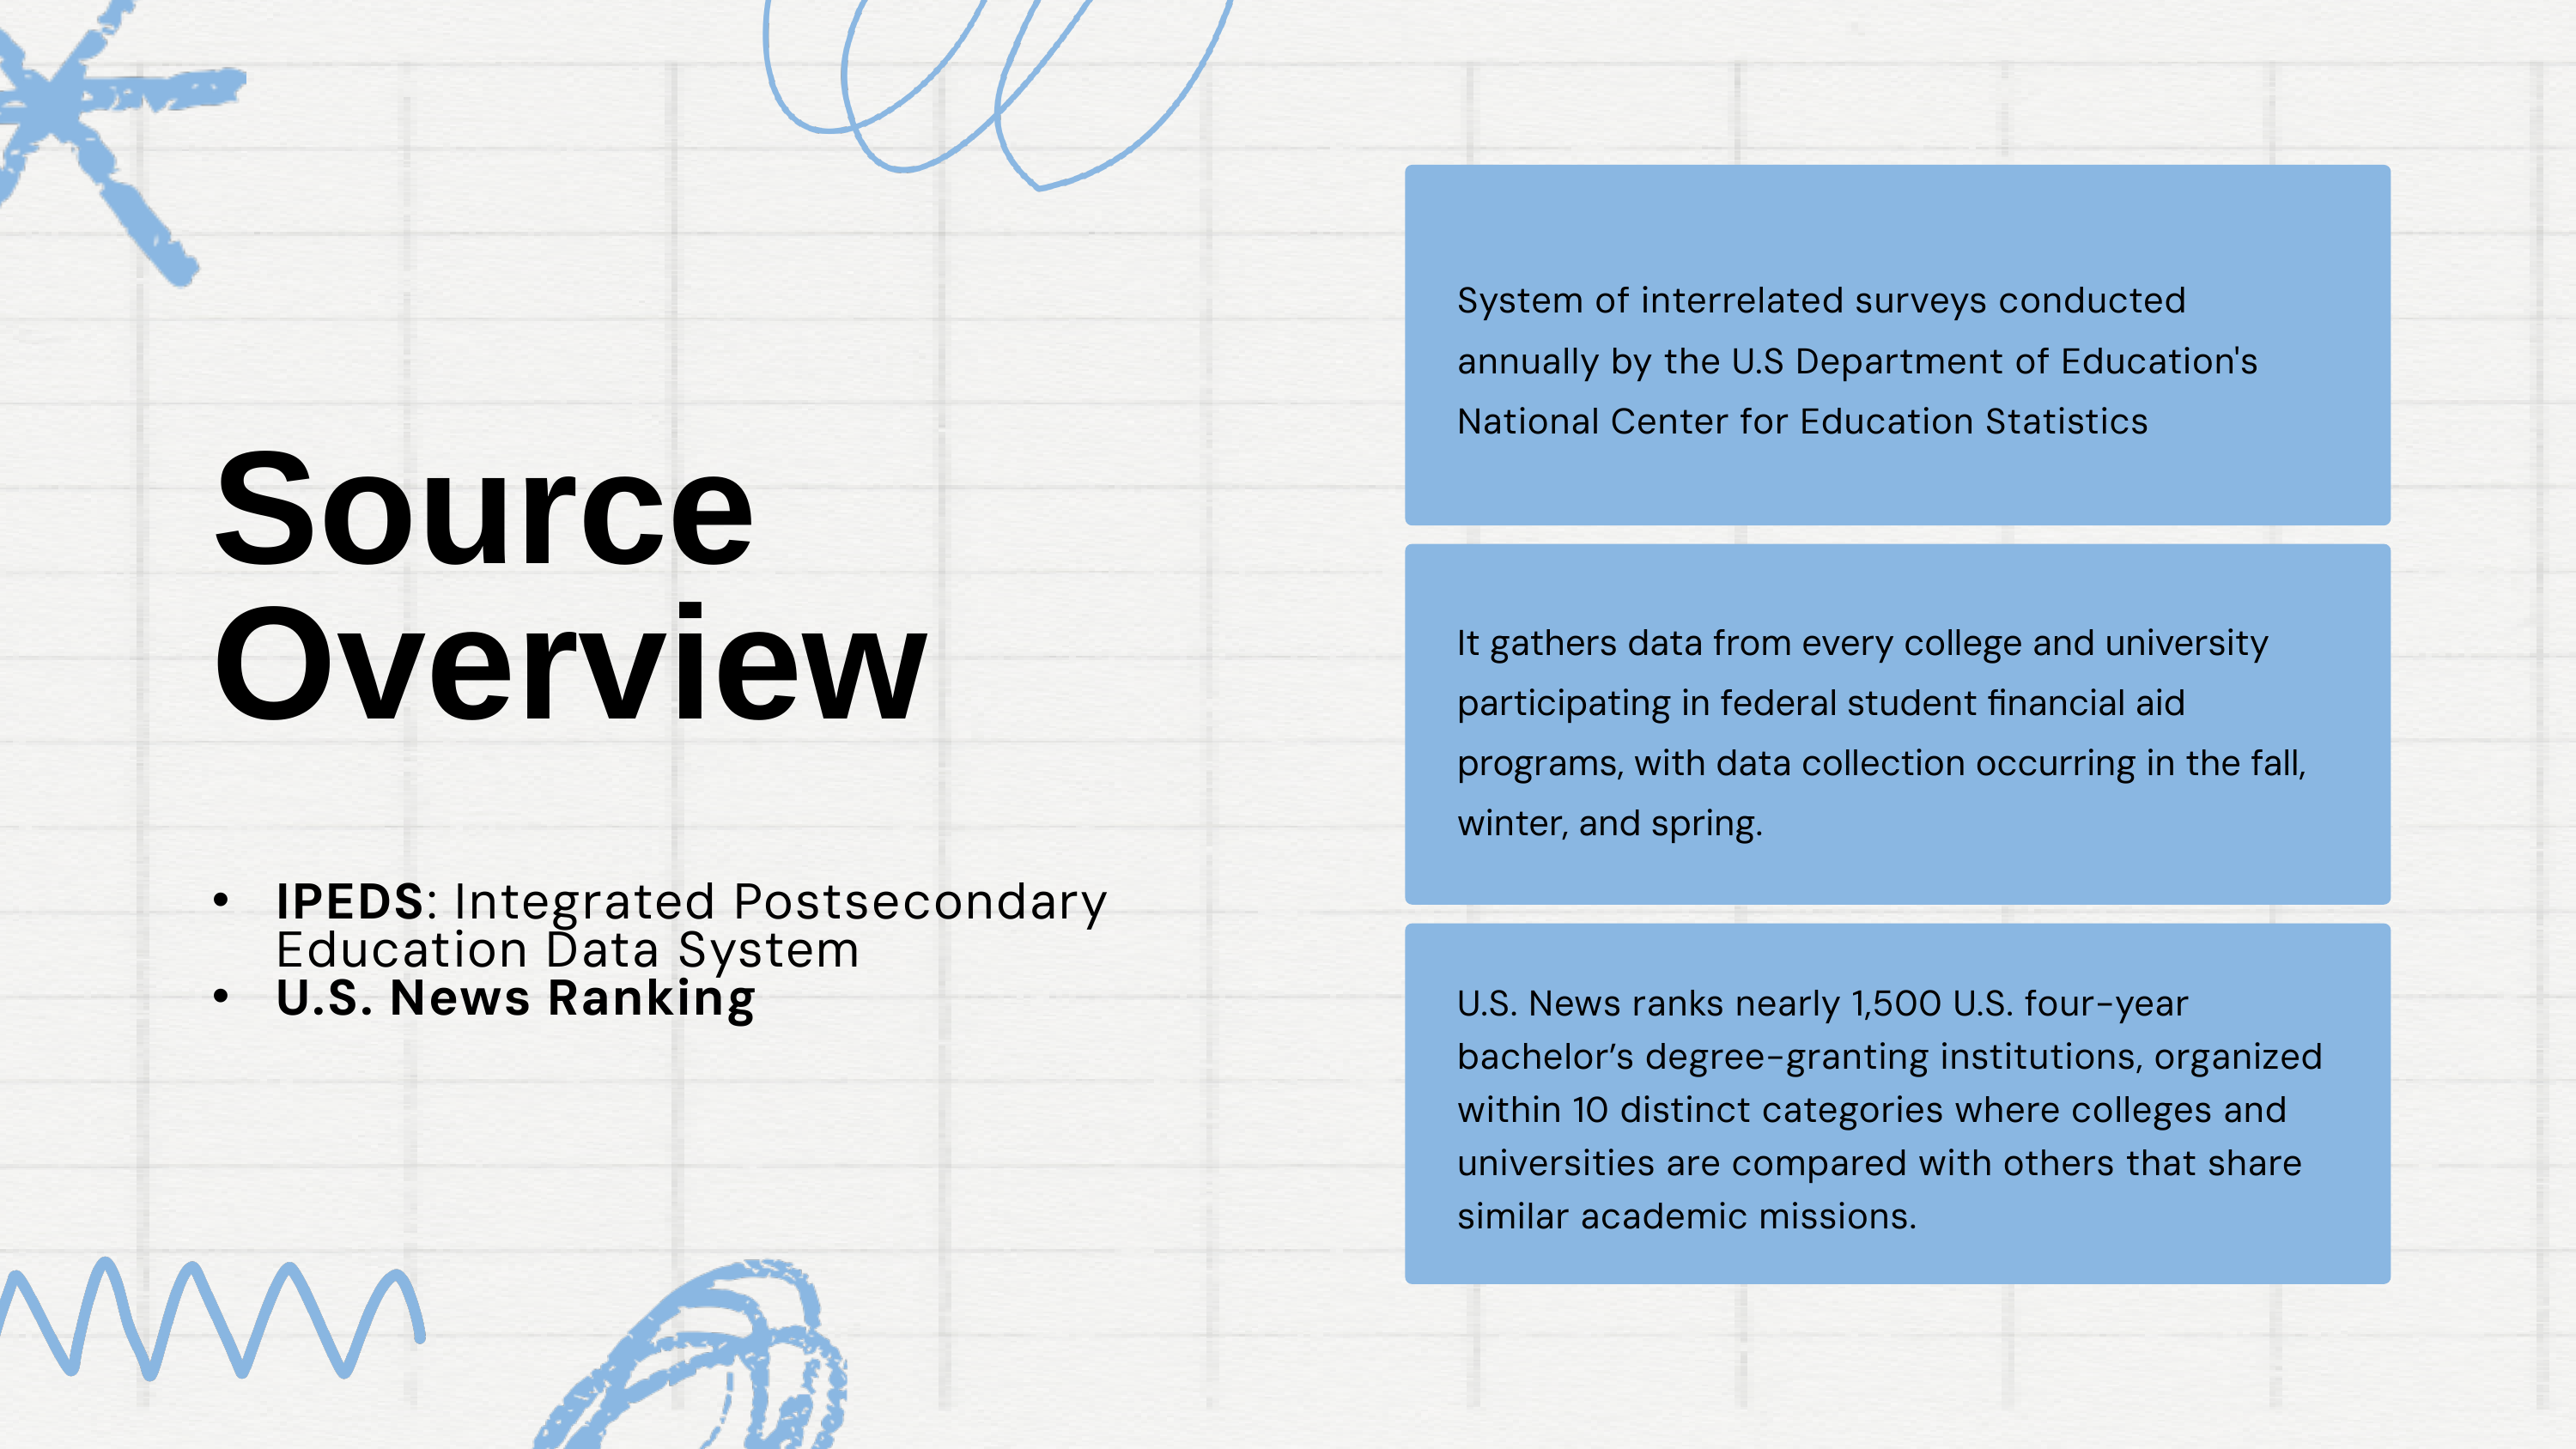

System of interrelated surveys conducted annually by the U.S Department of Education's National Center for Education Statistics
Source Overview

It gathers data from every college and university participating in federal student financial aid programs, with data collection occurring in the fall, winter, and spring.
IPEDS: Integrated Postsecondary Education Data System
U.S. News Ranking

U.S. News ranks nearly 1,500 U.S. four-year bachelor’s degree-granting institutions, organized within 10 distinct categories where colleges and universities are compared with others that share similar academic missions.